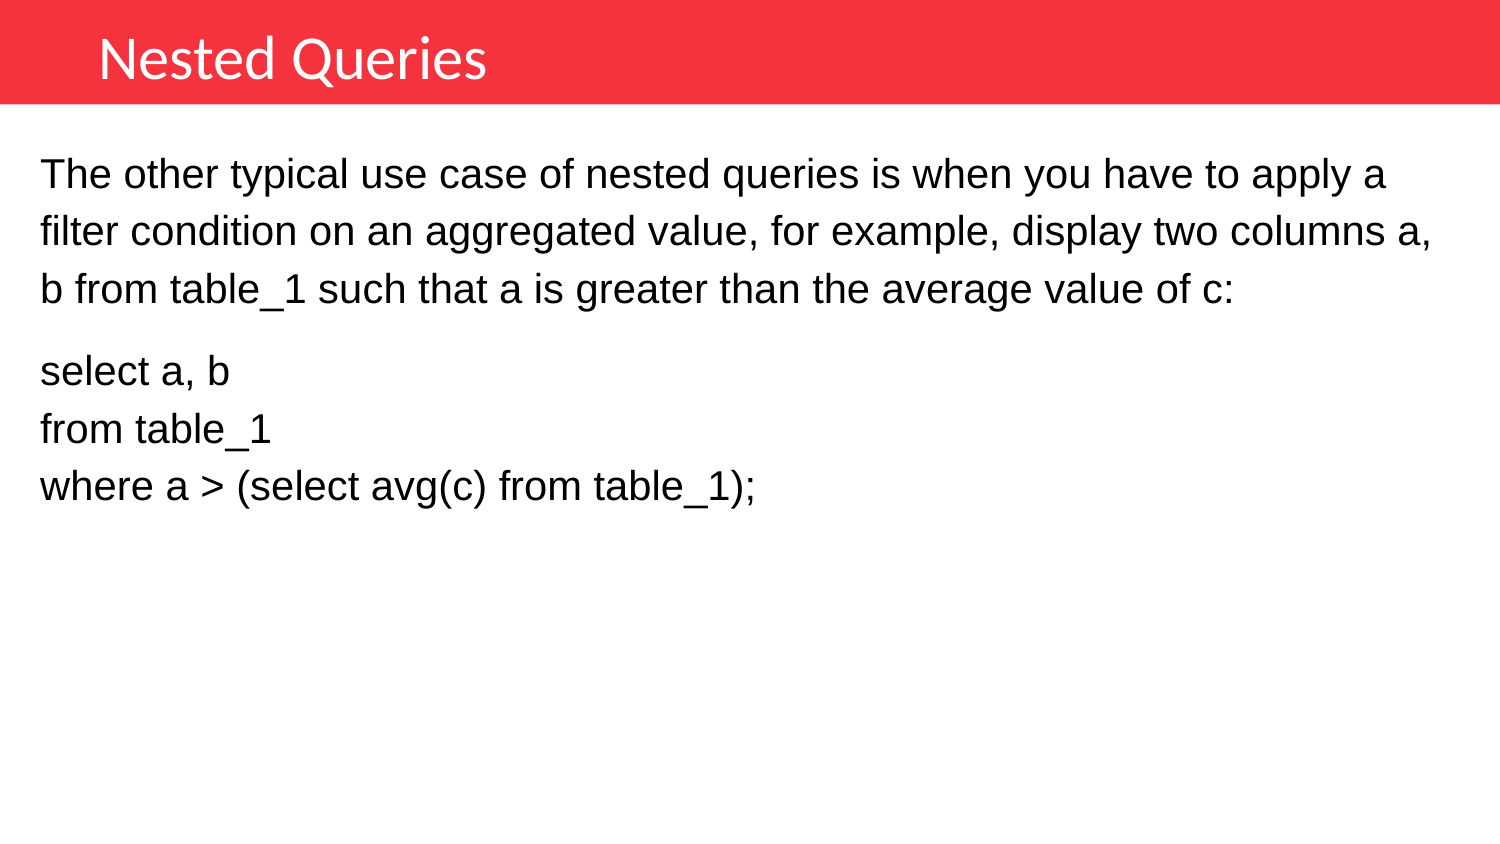

Nested Queries

The other typical use case of nested queries is when you have to apply a filter condition on an aggregated value, for example, display two columns a, b from table_1 such that a is greater than the average value of c:
select a, b
from table_1
where a > (select avg(c) from table_1);